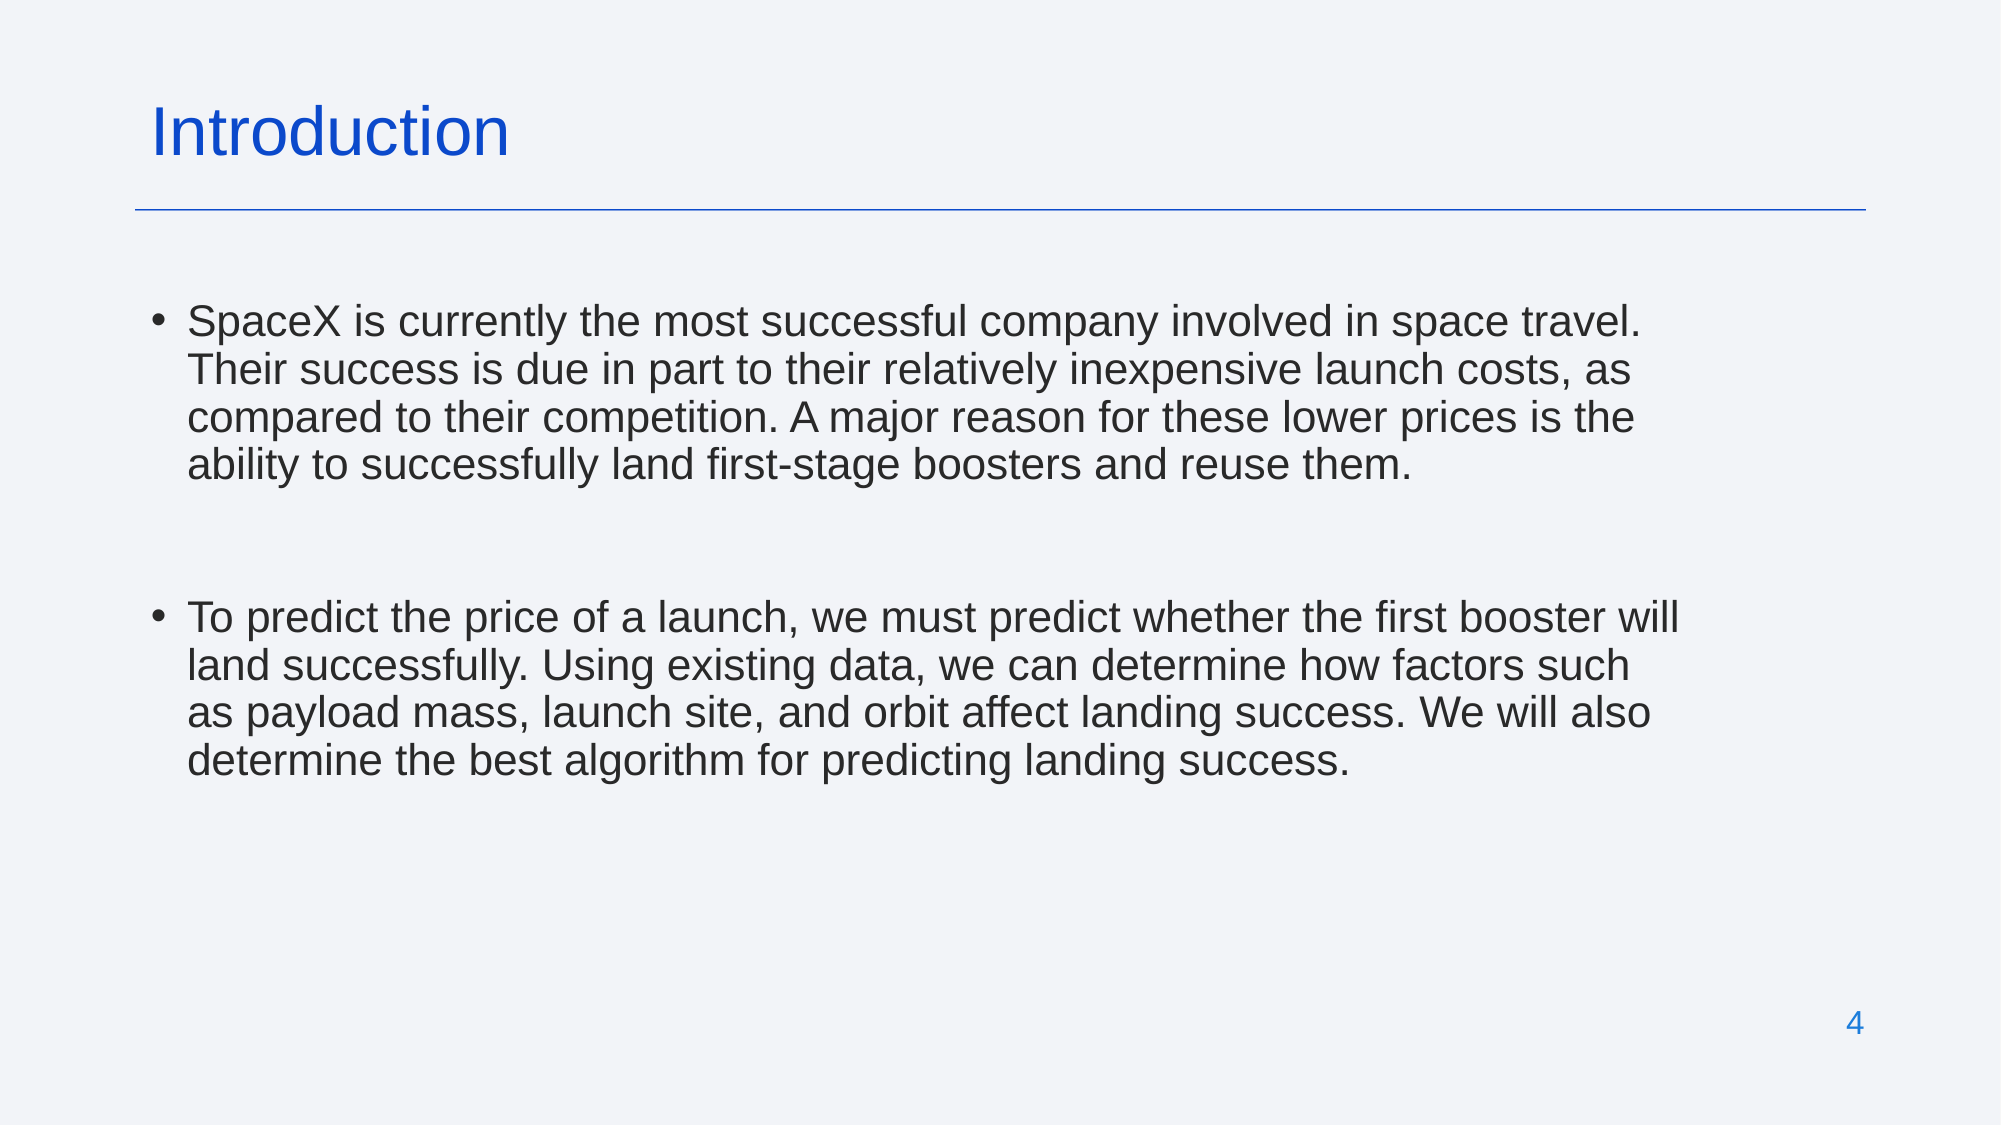

Introduction
SpaceX is currently the most successful company involved in space travel. Their success is due in part to their relatively inexpensive launch costs, as compared to their competition. A major reason for these lower prices is the ability to successfully land first-stage boosters and reuse them.

To predict the price of a launch, we must predict whether the first booster will land successfully. Using existing data, we can determine how factors such as payload mass, launch site, and orbit affect landing success. We will also determine the best algorithm for predicting landing success.
4